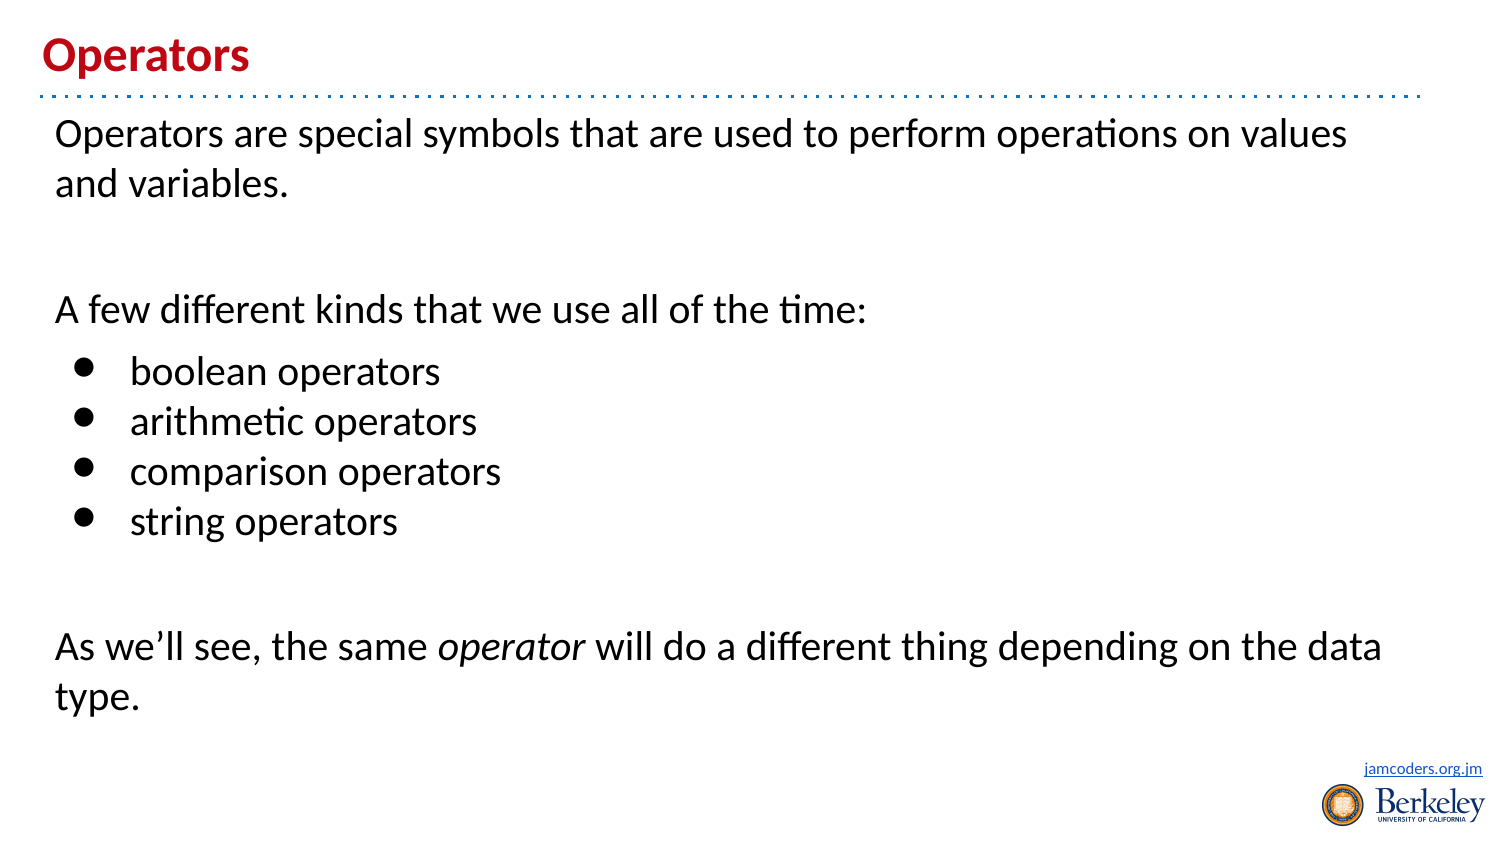

# Operators
Operators are special symbols that are used to perform operations on values and variables.

A few different kinds that we use all of the time:
boolean operators
arithmetic operators
comparison operators
string operators

As we’ll see, the same operator will do a different thing depending on the data type.